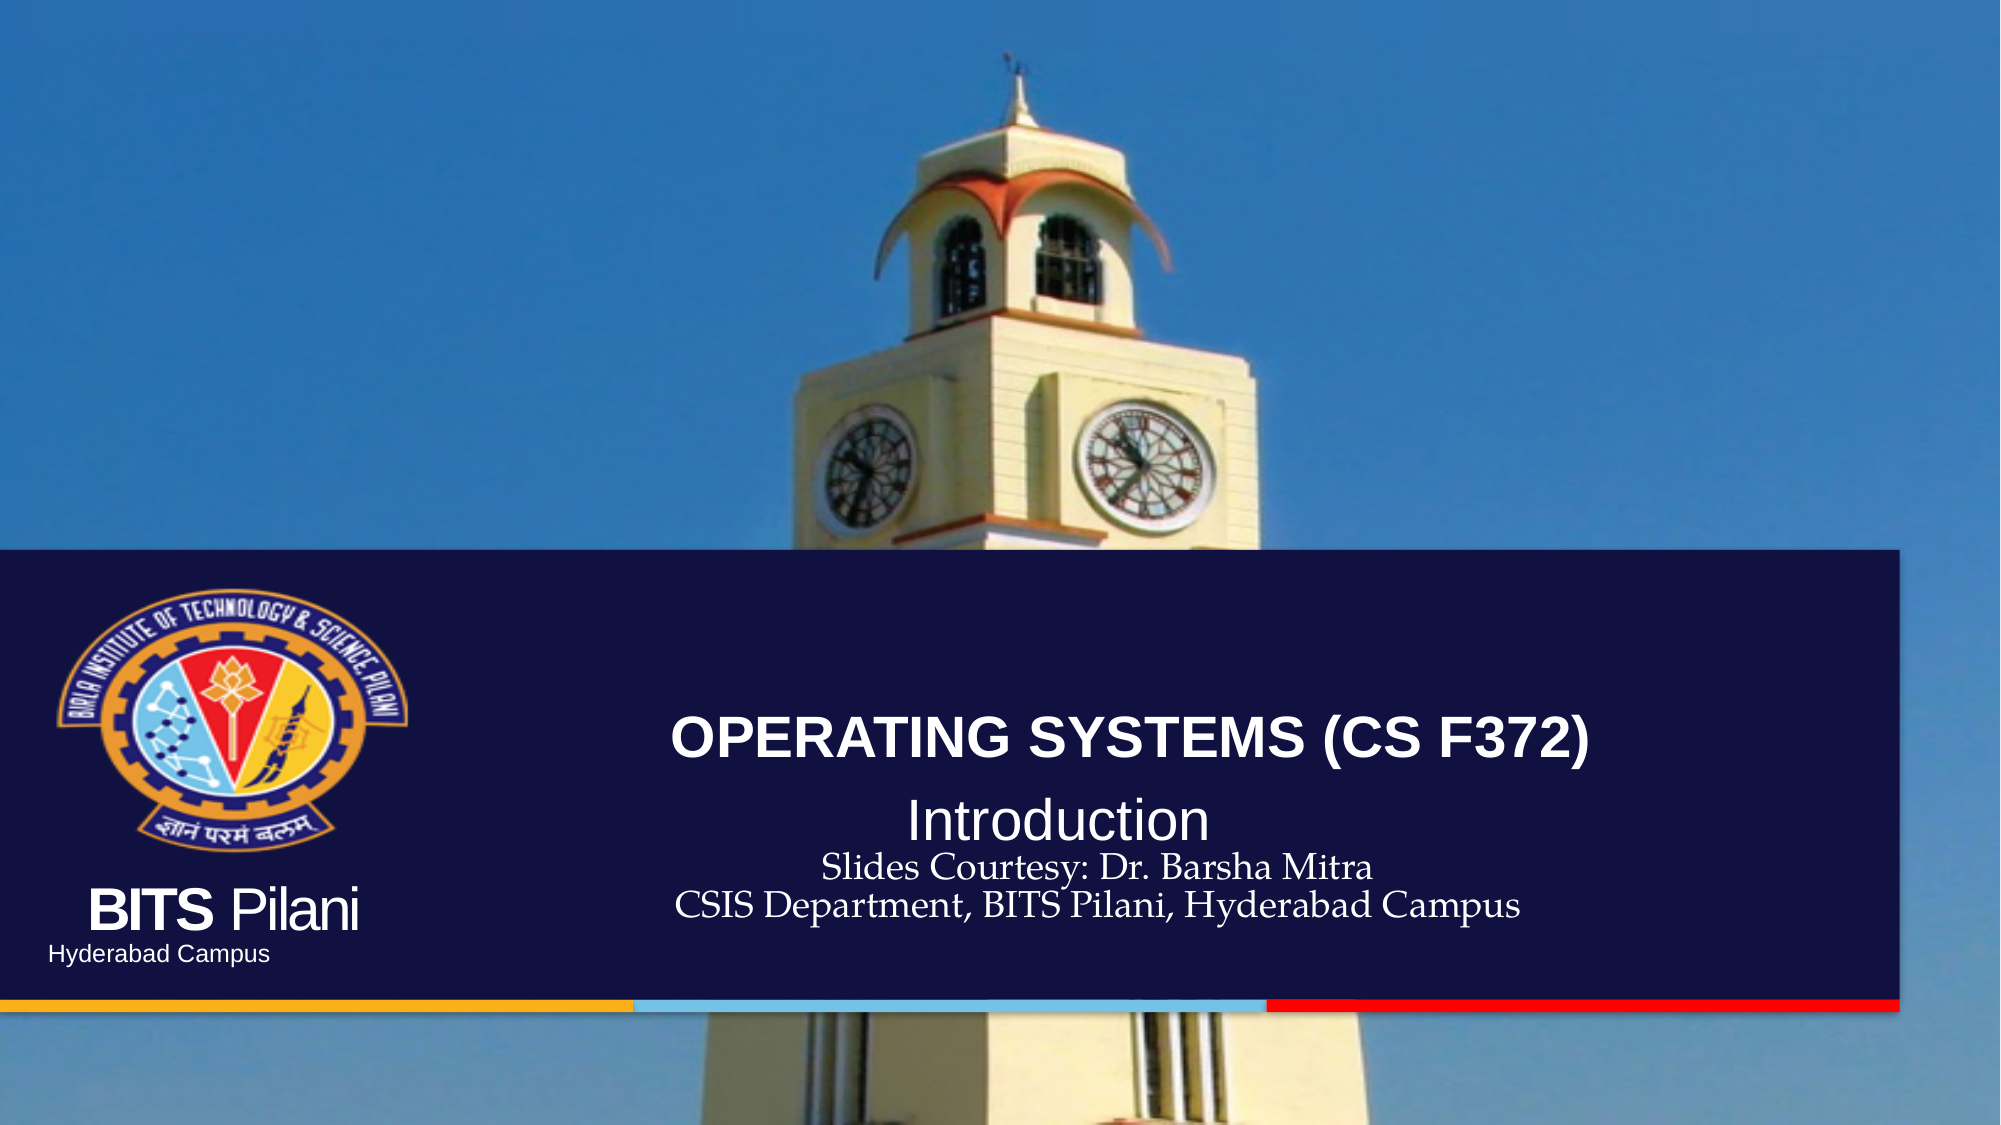

OPERATING SYSTEMS (CS F372)
Introduction
Slides Courtesy: Dr. Barsha Mitra
CSIS Department, BITS Pilani, Hyderabad Campus